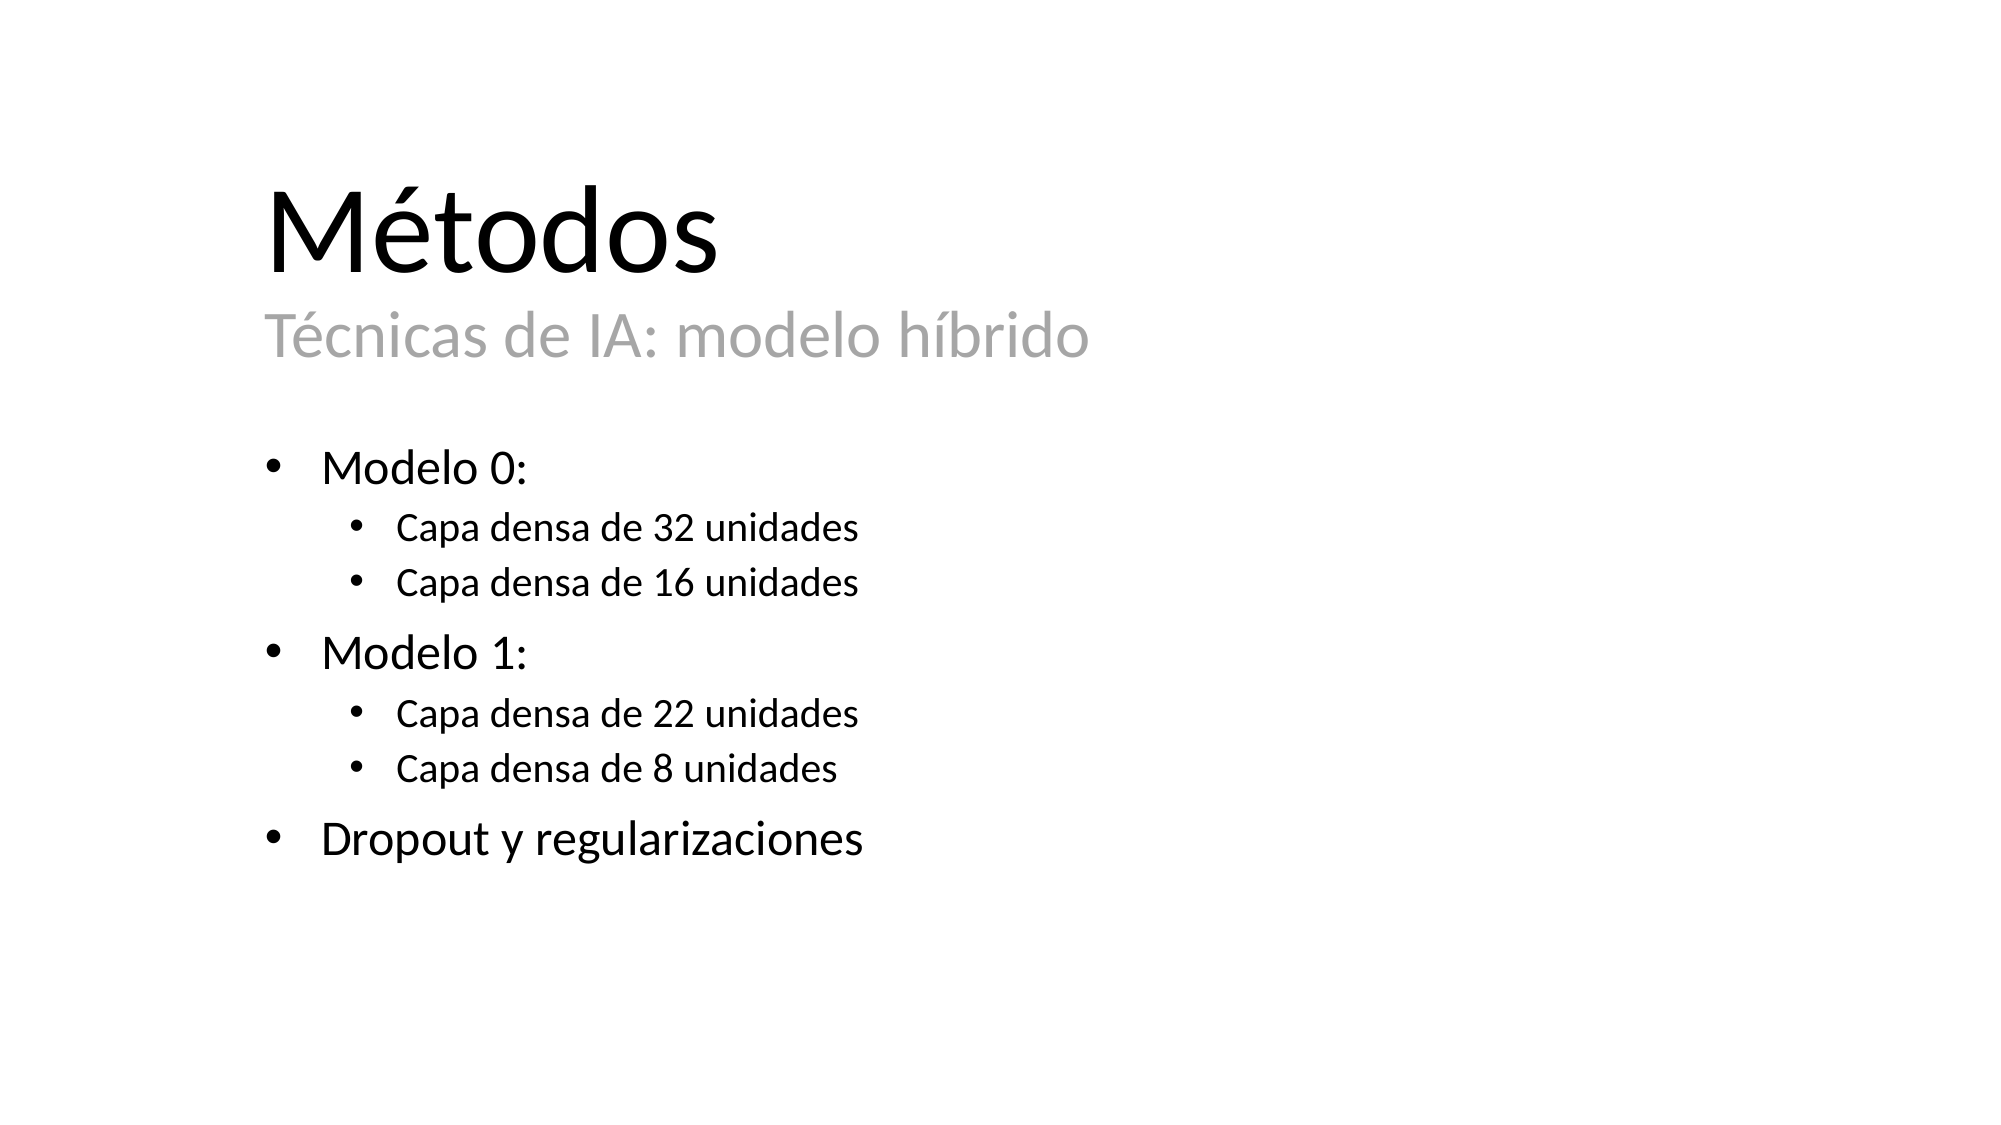

# Métodos Técnicas de IA: modelo híbrido
Modelo 0:
Capa densa de 32 unidades
Capa densa de 16 unidades
Modelo 1:
Capa densa de 22 unidades
Capa densa de 8 unidades
Dropout y regularizaciones